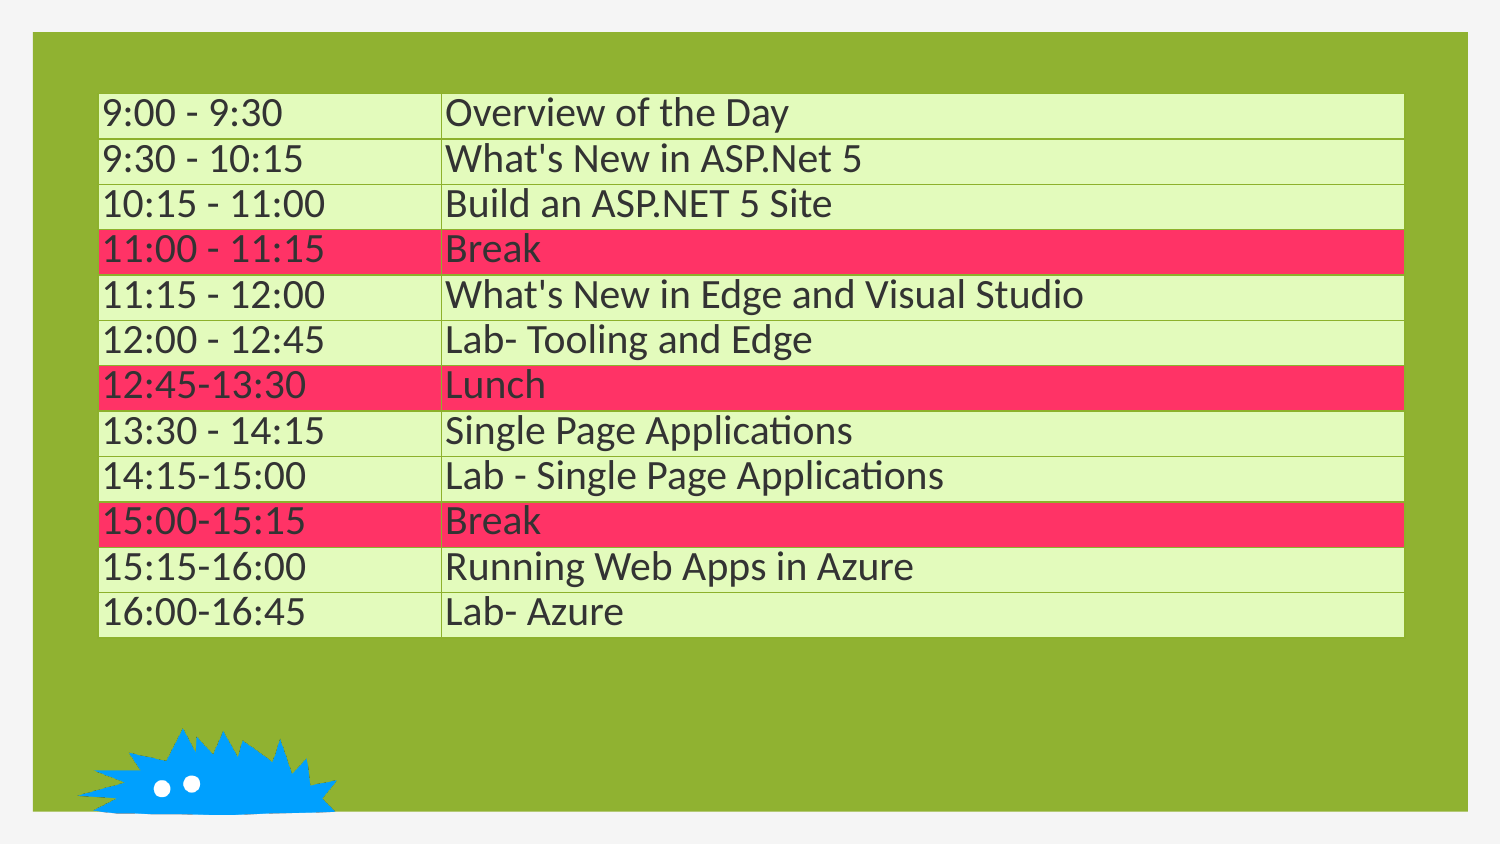

#
| 9:00 - 9:30 | Overview of the Day |
| --- | --- |
| 9:30 - 10:15 | What's New in ASP.Net 5 |
| 10:15 - 11:00 | Build an ASP.NET 5 Site |
| 11:00 - 11:15 | Break |
| 11:15 - 12:00 | What's New in Edge and Visual Studio |
| 12:00 - 12:45 | Lab- Tooling and Edge |
| 12:45-13:30 | Lunch |
| 13:30 - 14:15 | Single Page Applications |
| 14:15-15:00 | Lab - Single Page Applications |
| 15:00-15:15 | Break |
| 15:15-16:00 | Running Web Apps in Azure |
| 16:00-16:45 | Lab- Azure |